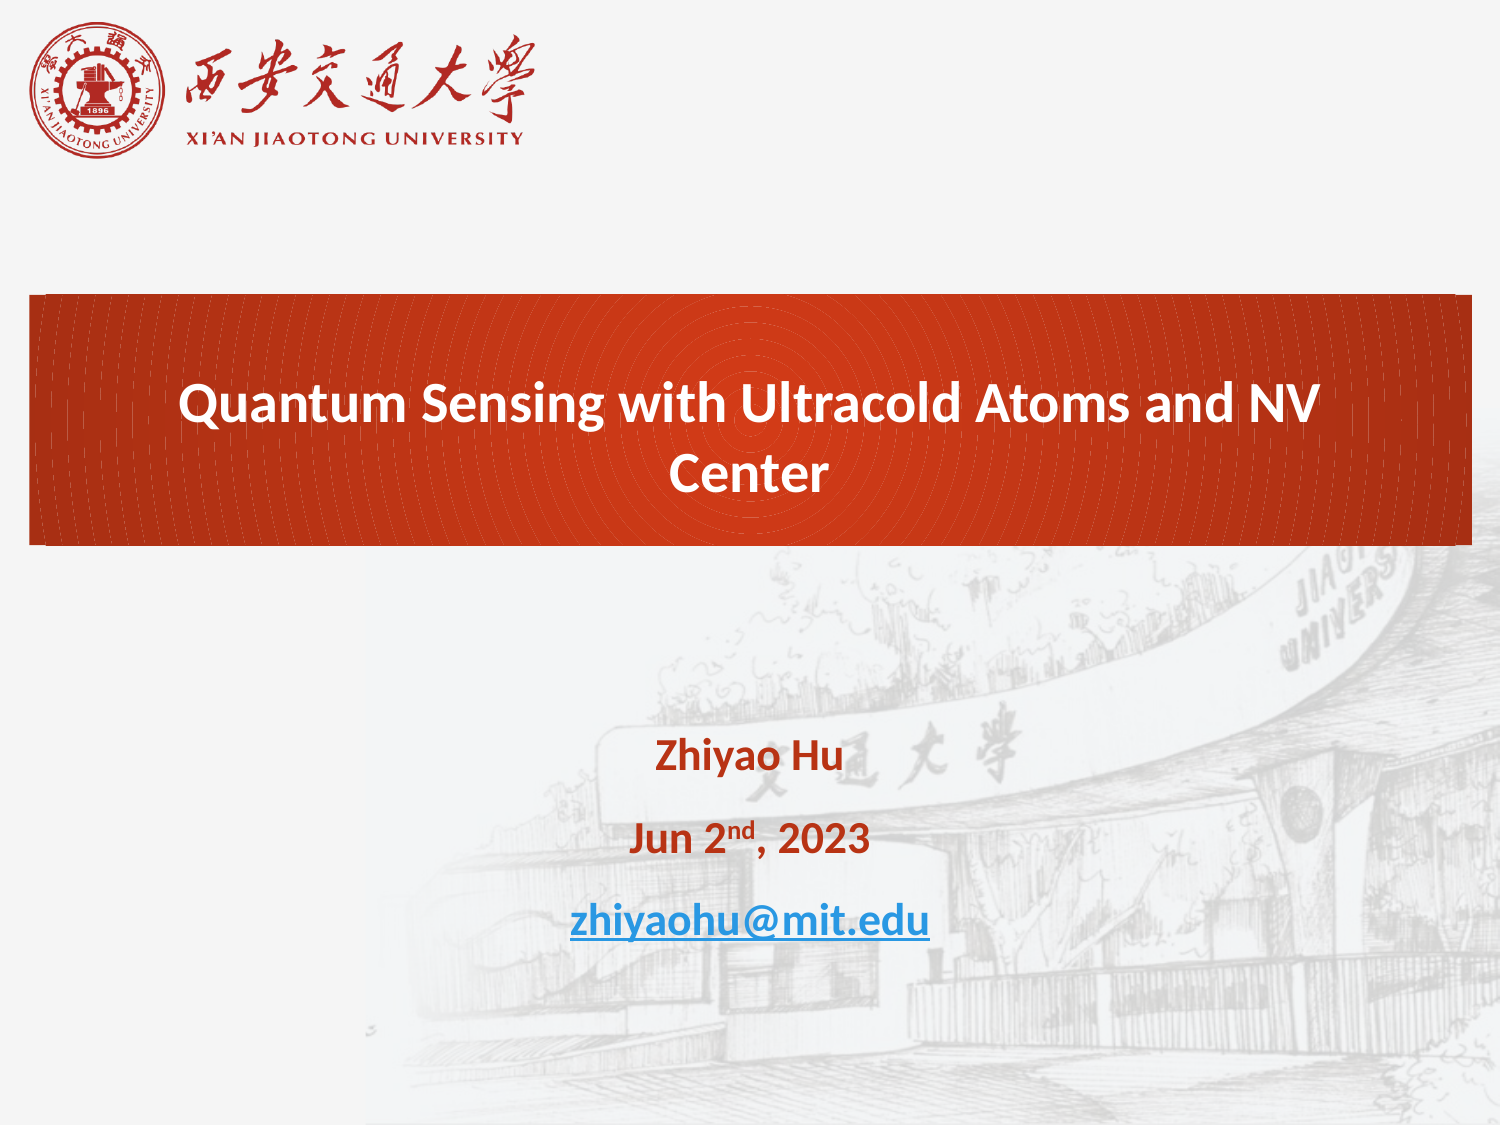

Quantum Sensing with Ultracold Atoms and NV Center
Zhiyao Hu
Jun 2nd, 2023
zhiyaohu@mit.edu